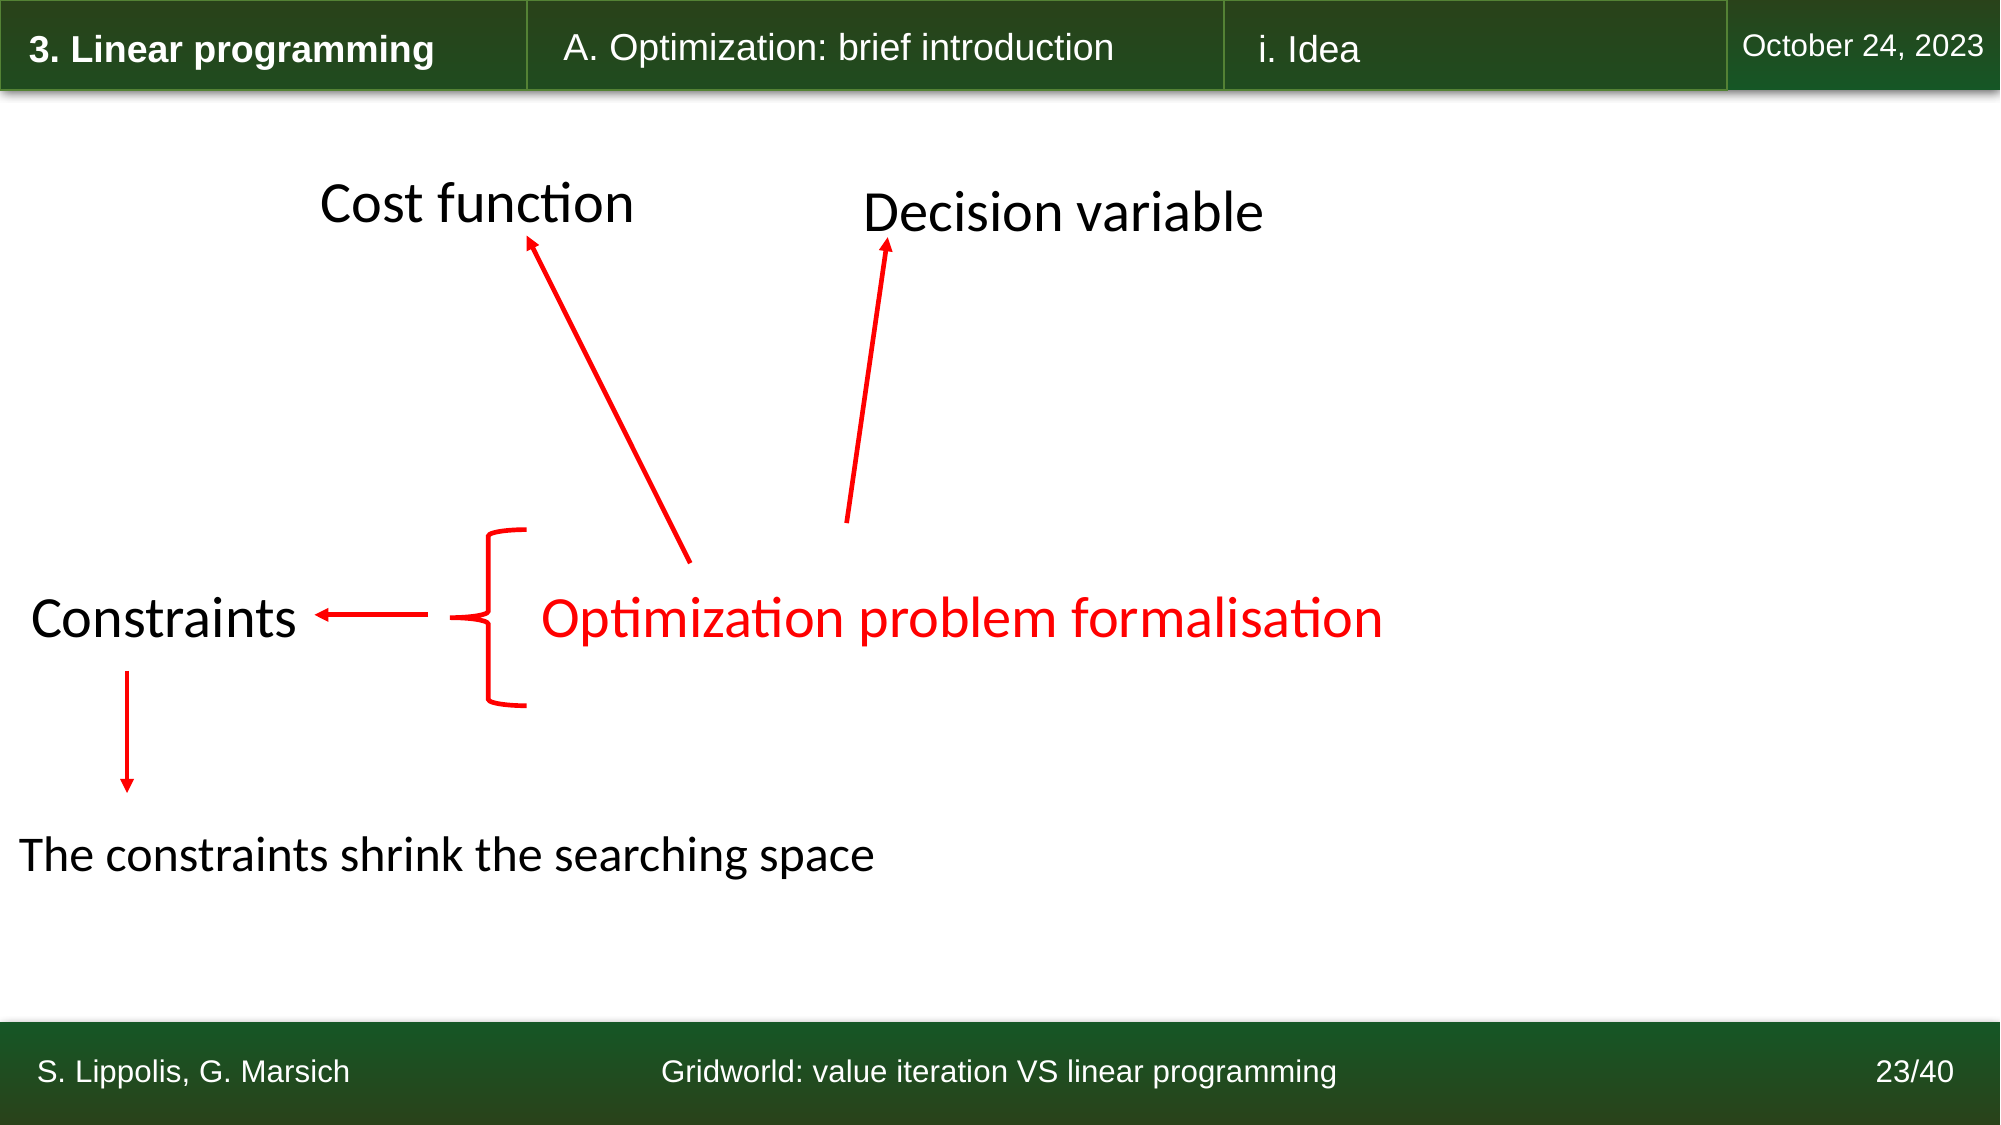

A. Optimization: brief introduction
3. Linear programming
i. Idea
October 24, 2023

Cost function
Decision variable

Constraints
Optimization problem formalisation
The constraints shrink the searching space

Gridworld: value iteration VS linear programming

S. Lippolis, G. Marsich

23/40